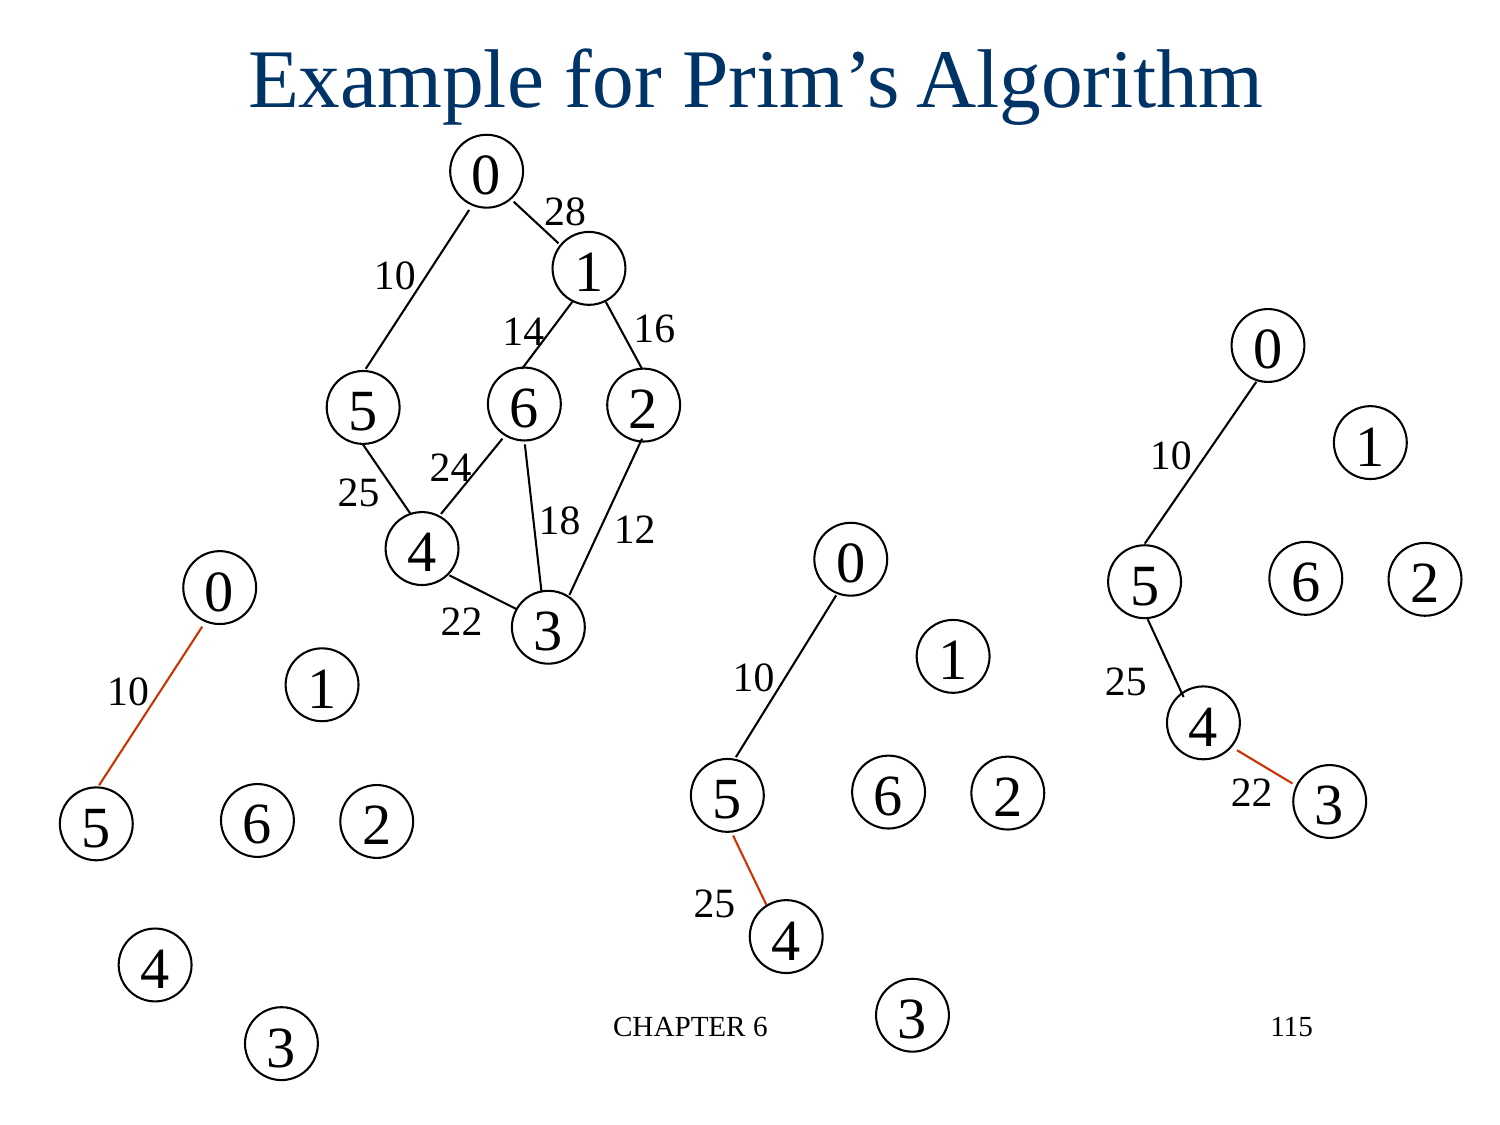

Example for Prim’s Algorithm
0
28

1
10
16
14

6
2
5
24

25
18
12
4

22
3
0
1
6
2
5
4
3

10

25

22
0
1
6
2
5
4
3

10

25
0

1
10
6
2
5
4
3
CHAPTER 6
115